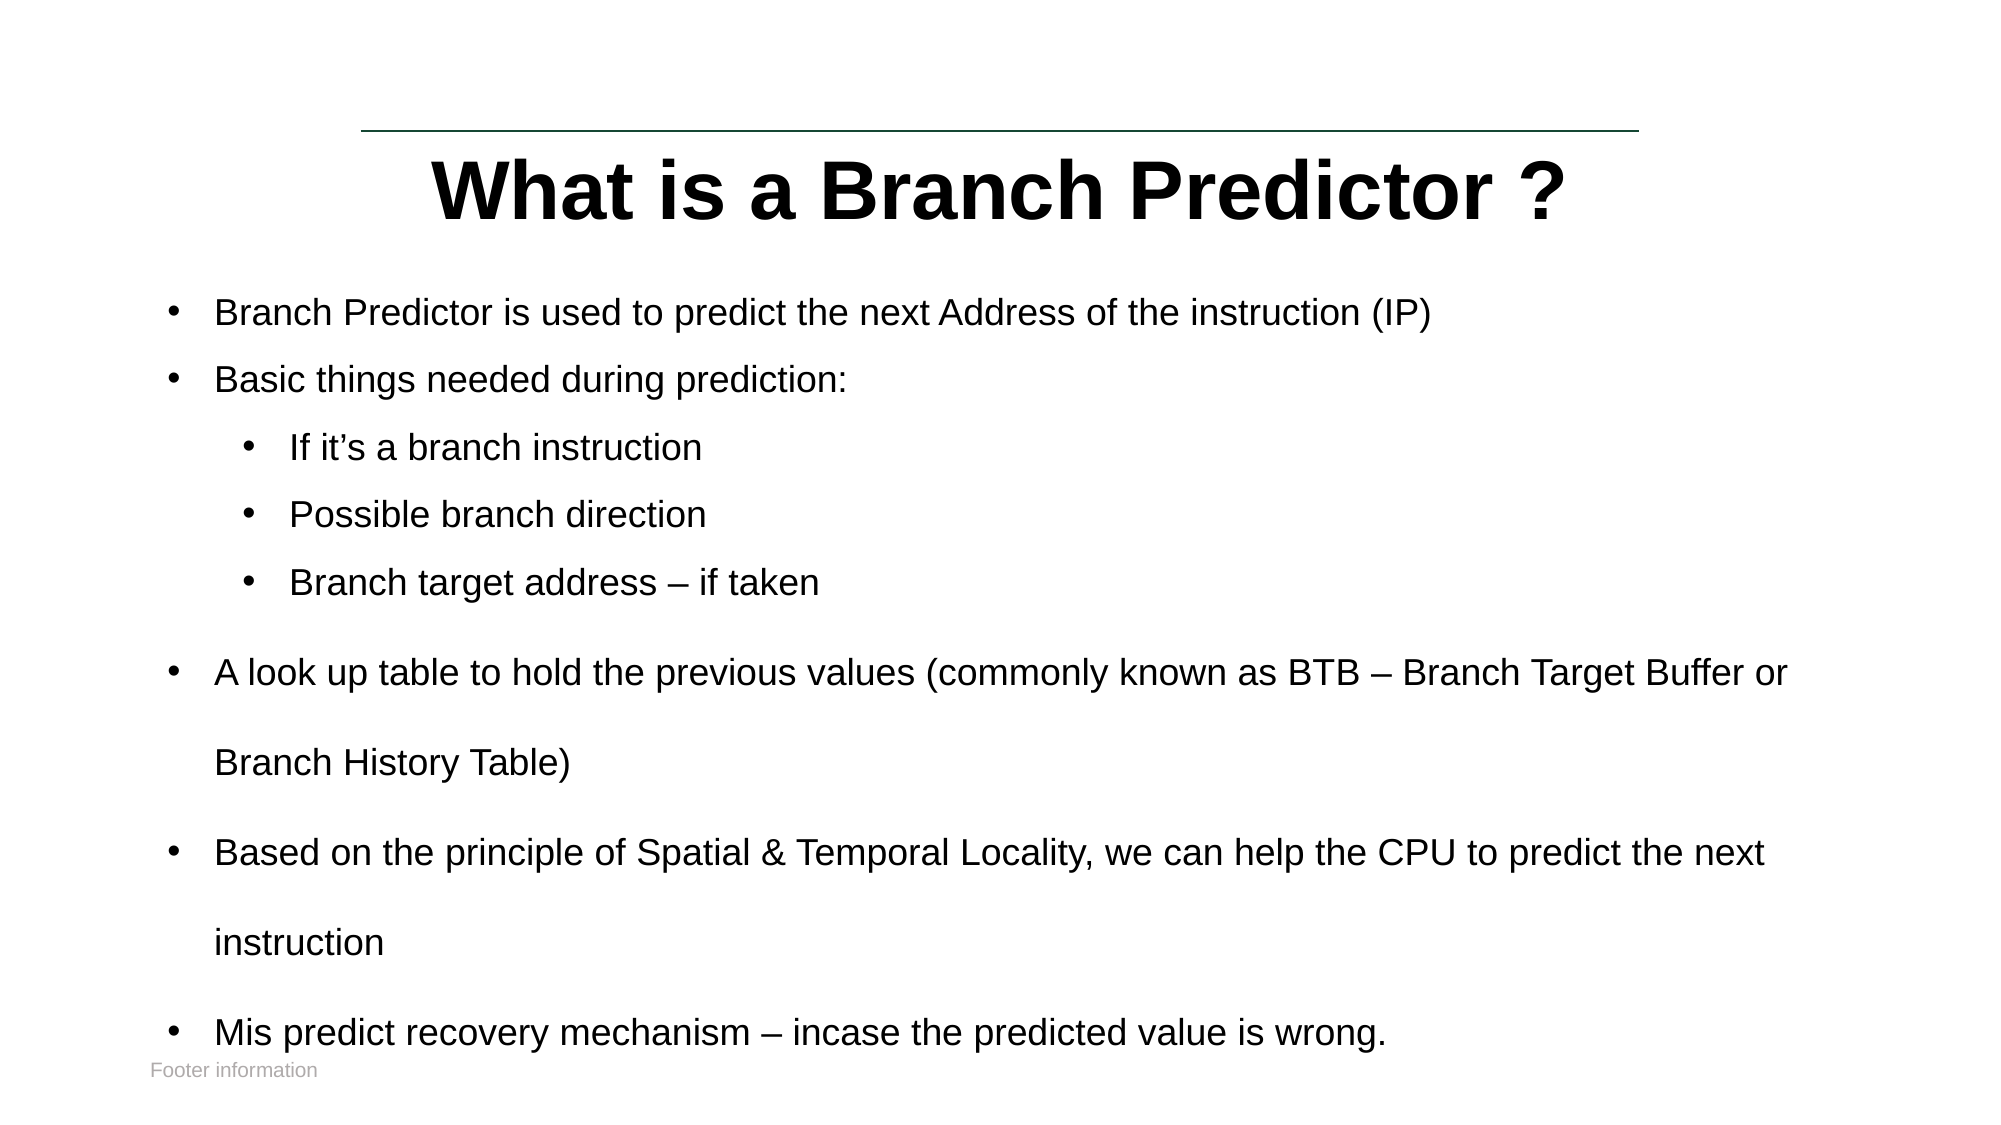

# What is a Branch Predictor ?
Branch Predictor is used to predict the next Address of the instruction (IP)
Basic things needed during prediction:
If it’s a branch instruction
Possible branch direction
Branch target address – if taken
A look up table to hold the previous values (commonly known as BTB – Branch Target Buffer or Branch History Table)
Based on the principle of Spatial & Temporal Locality, we can help the CPU to predict the next instruction
Mis predict recovery mechanism – incase the predicted value is wrong.
Footer information